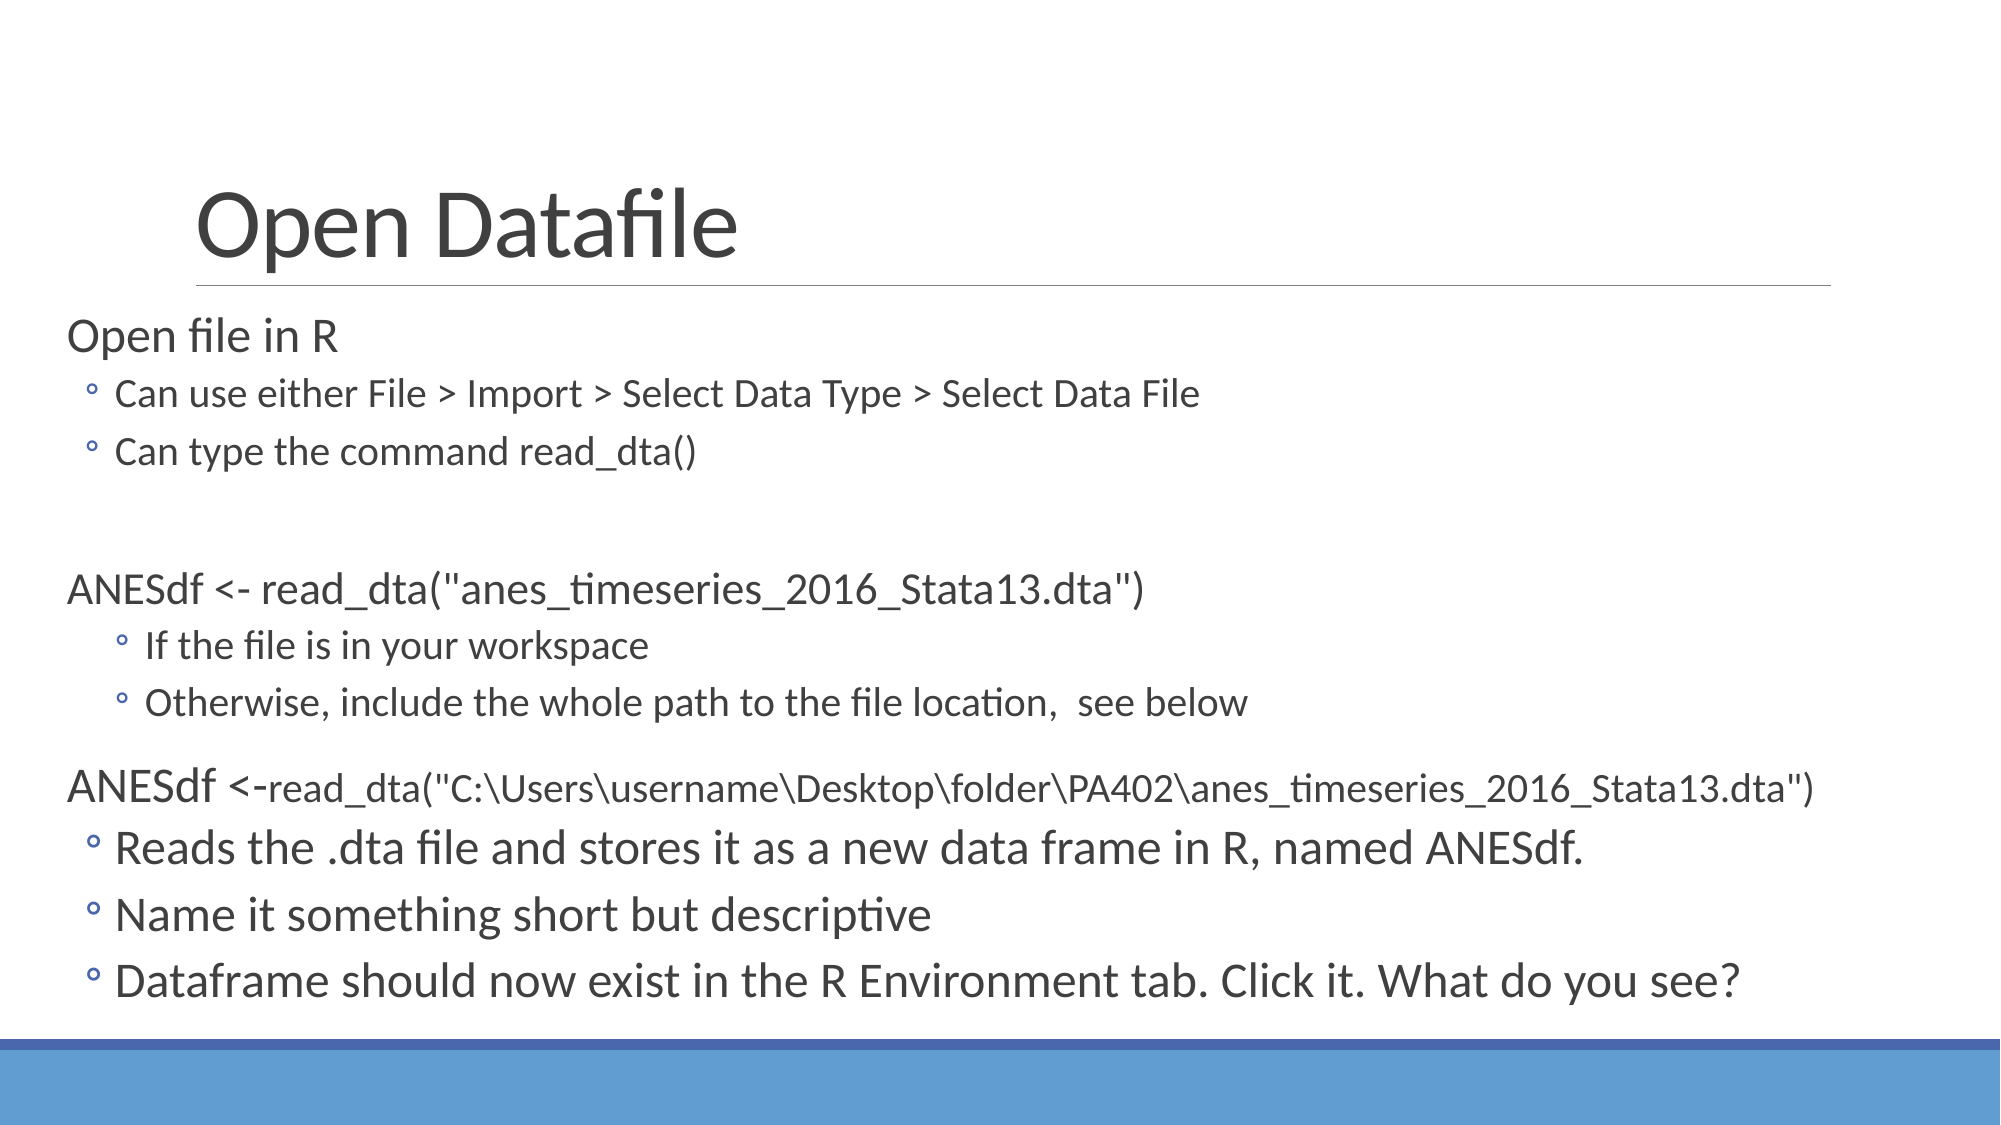

# Open Datafile
Open file in R
Can use either File > Import > Select Data Type > Select Data File
Can type the command read_dta()

ANESdf <- read_dta("anes_timeseries_2016_Stata13.dta")
If the file is in your workspace
Otherwise, include the whole path to the file location,  see below
ANESdf <-read_dta("C:\Users\username\Desktop\folder\PA402\anes_timeseries_2016_Stata13.dta")
Reads the .dta file and stores it as a new data frame in R, named ANESdf.
Name it something short but descriptive
Dataframe should now exist in the R Environment tab. Click it. What do you see?